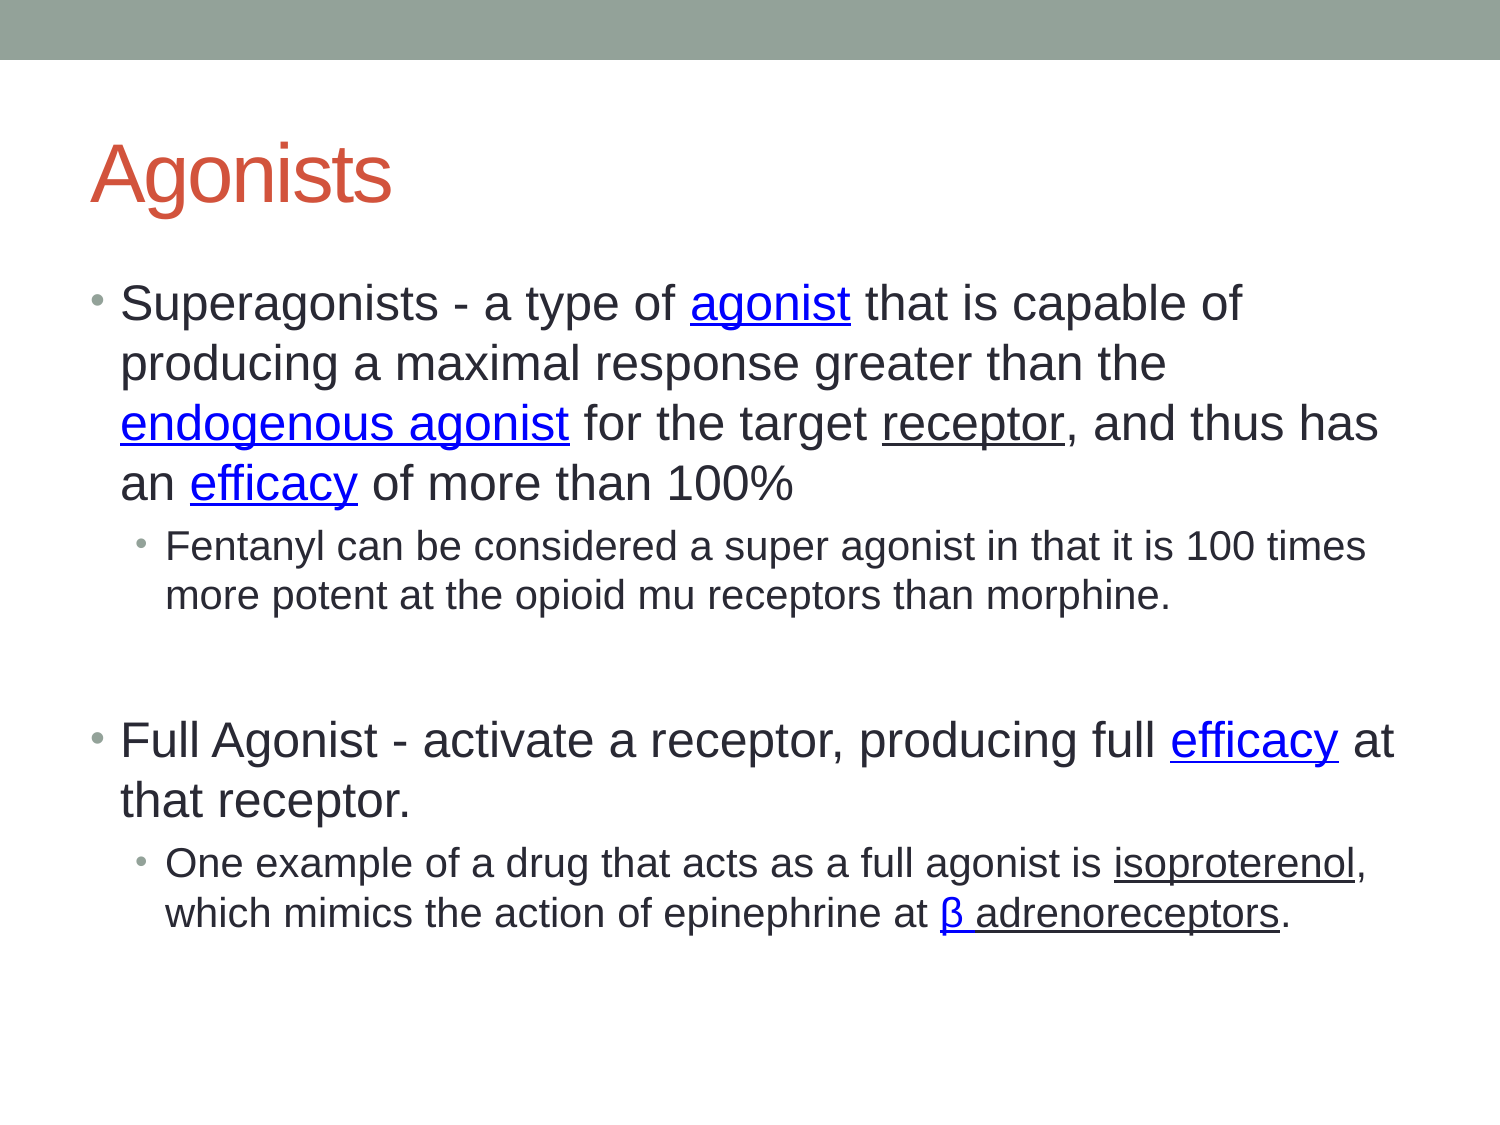

# Agonists
Superagonists - a type of agonist that is capable of producing a maximal response greater than the endogenous agonist for the target receptor, and thus has an efficacy of more than 100%
Fentanyl can be considered a super agonist in that it is 100 times more potent at the opioid mu receptors than morphine.

Full Agonist - activate a receptor, producing full efficacy at that receptor.
One example of a drug that acts as a full agonist is isoproterenol, which mimics the action of epinephrine at β adrenoreceptors.